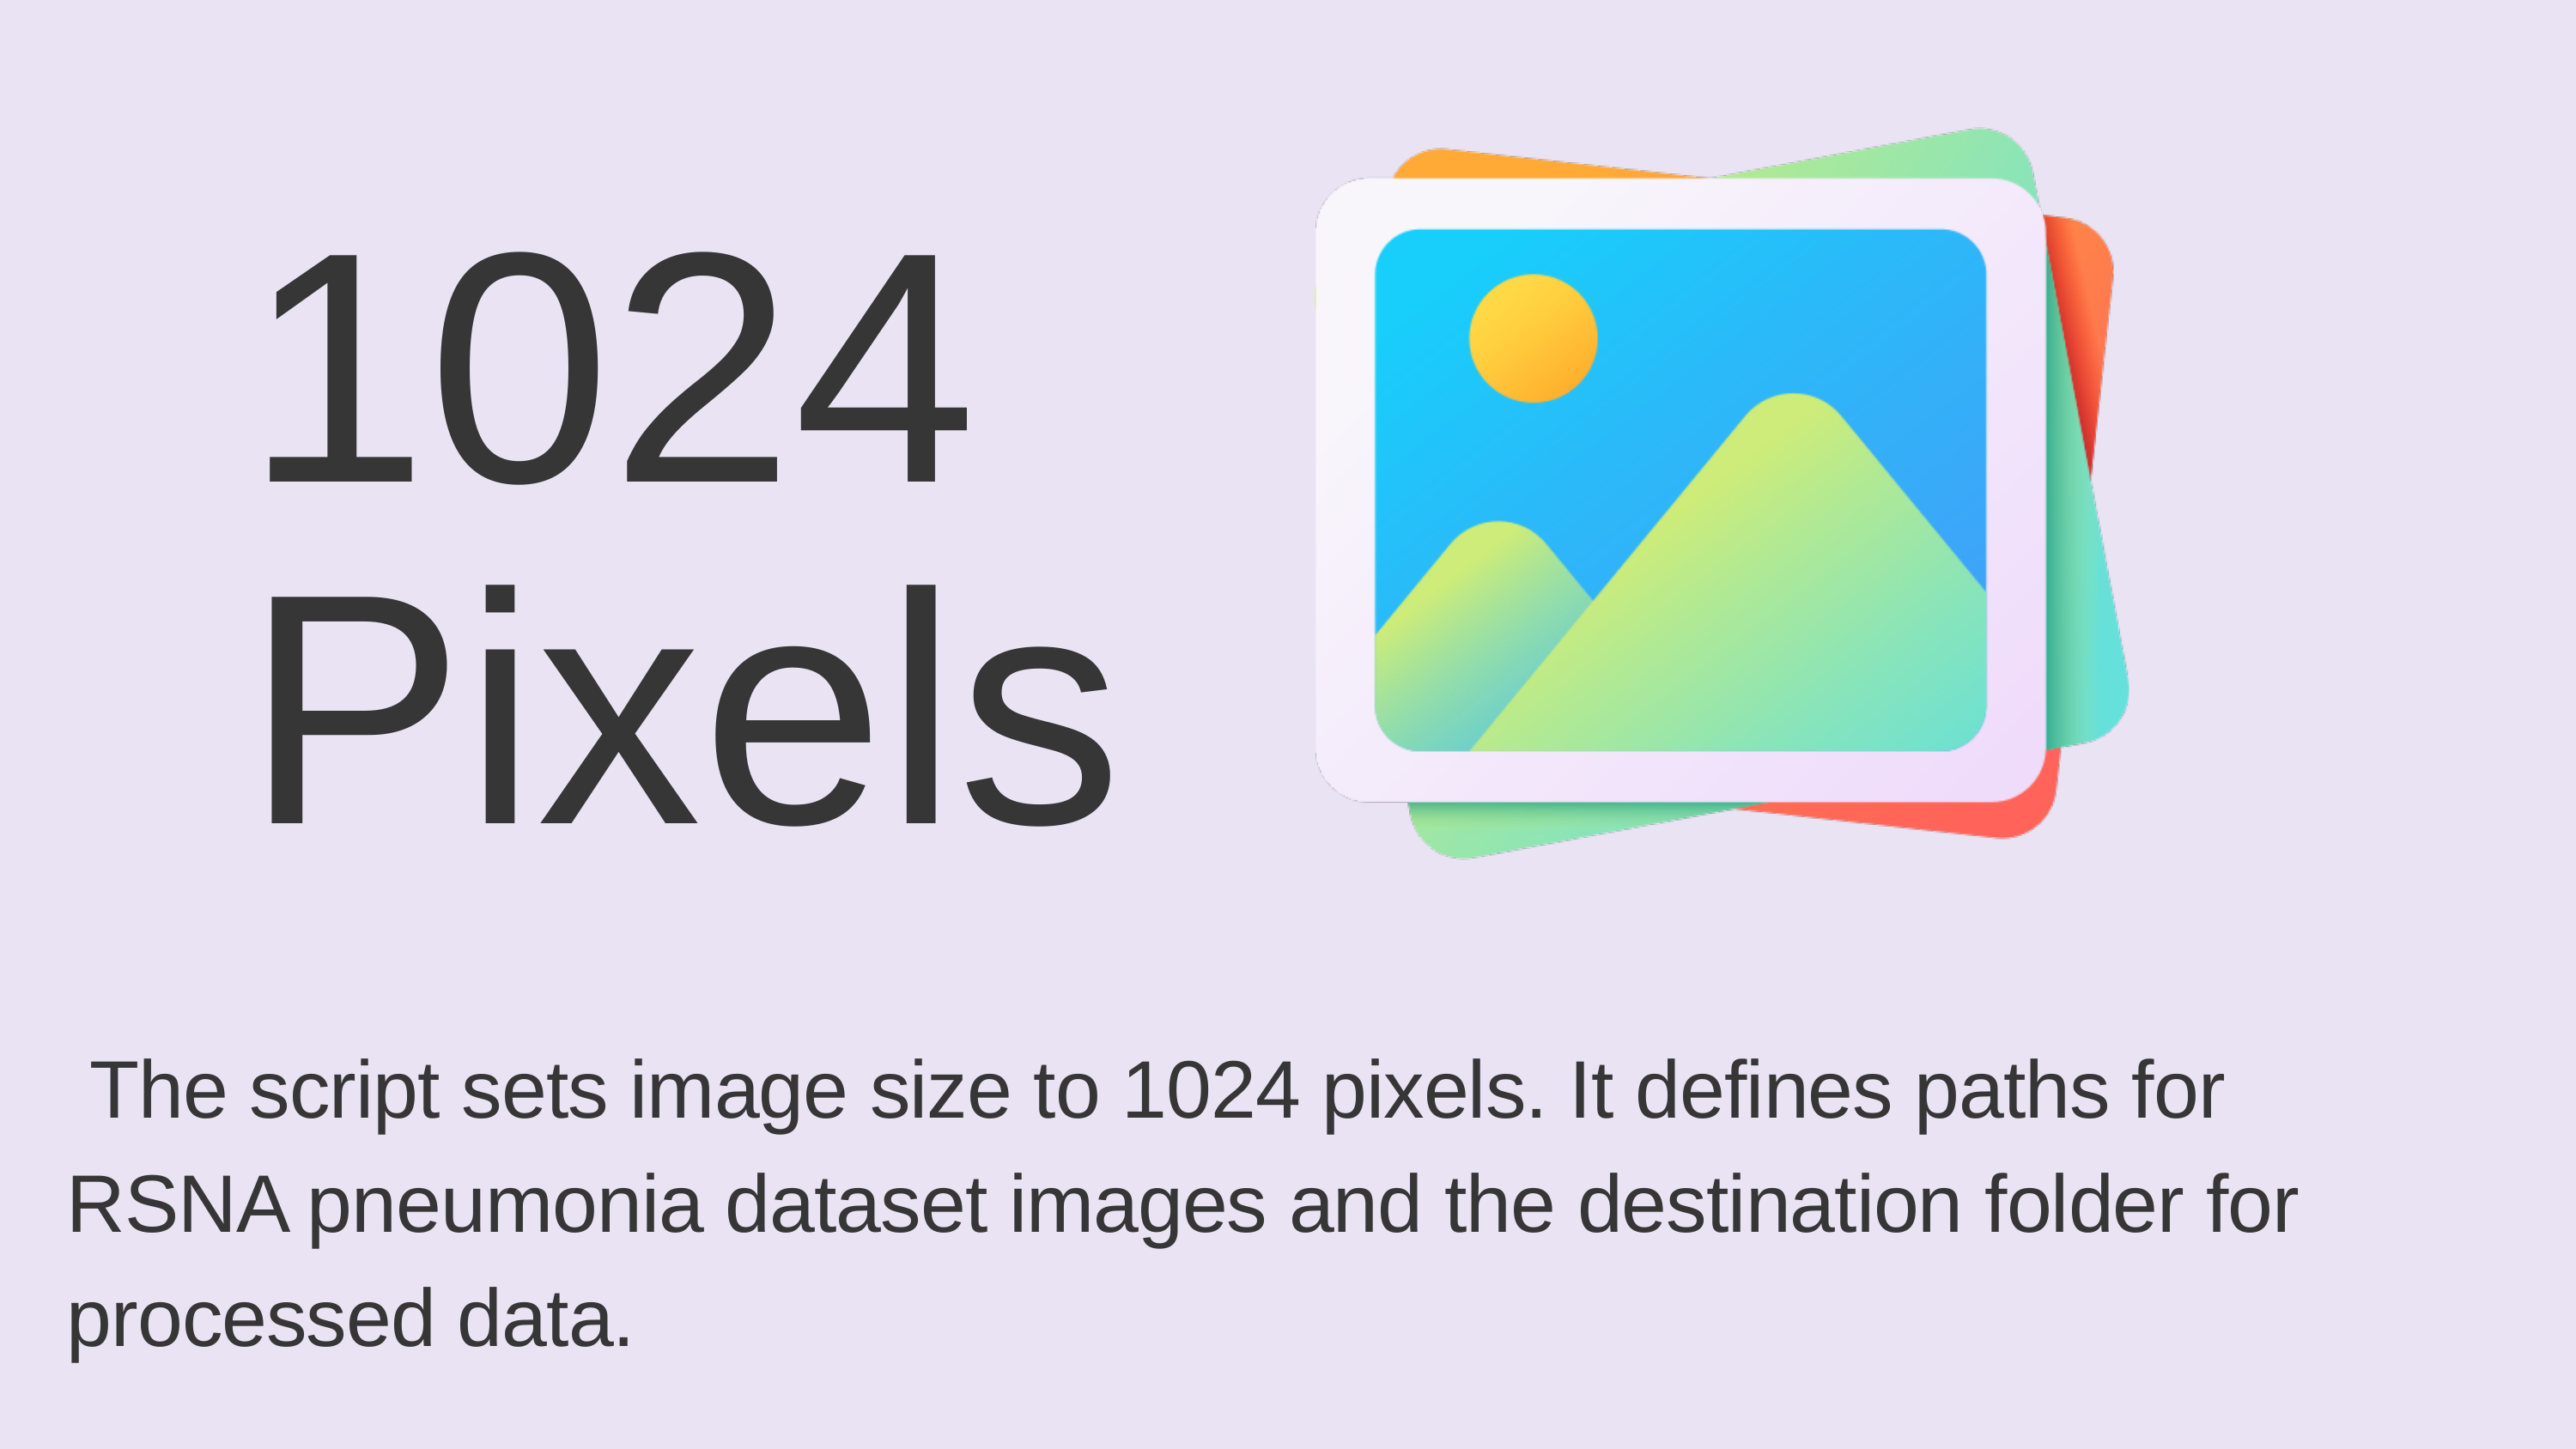

1024
Pixels
 The script sets image size to 1024 pixels. It defines paths for RSNA pneumonia dataset images and the destination folder for processed data.